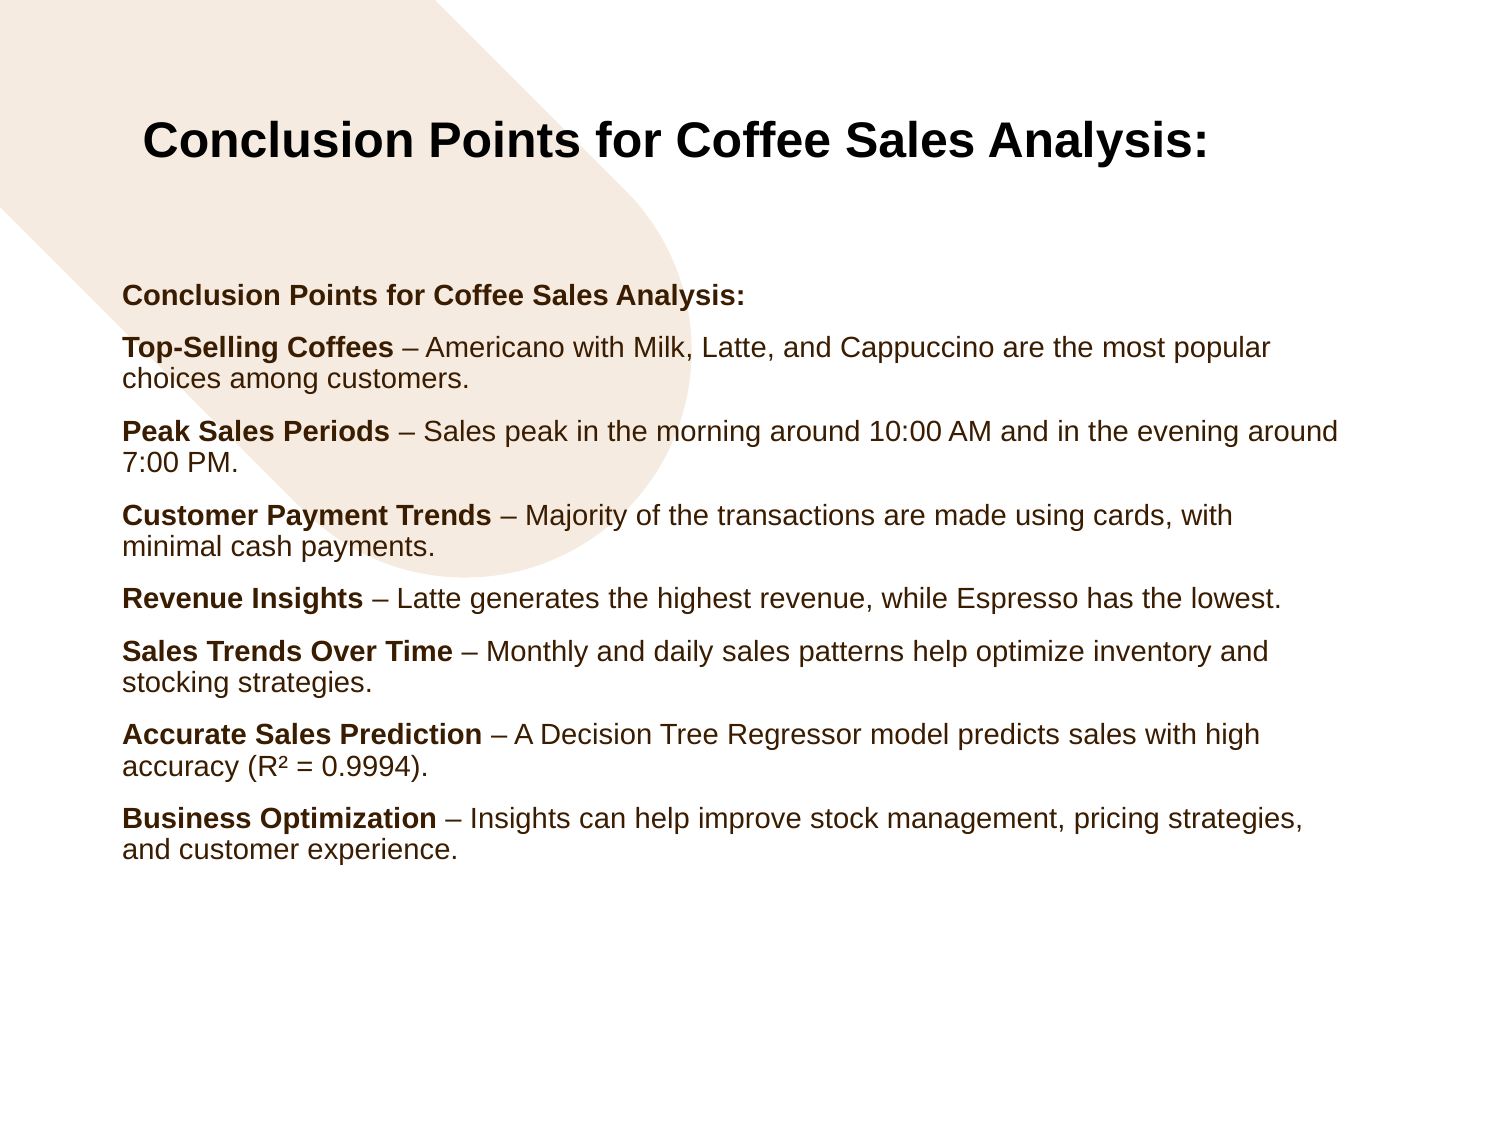

Conclusion Points for Coffee Sales Analysis:
Conclusion Points for Coffee Sales Analysis:
Top-Selling Coffees – Americano with Milk, Latte, and Cappuccino are the most popular choices among customers.
Peak Sales Periods – Sales peak in the morning around 10:00 AM and in the evening around 7:00 PM.
Customer Payment Trends – Majority of the transactions are made using cards, with minimal cash payments.
Revenue Insights – Latte generates the highest revenue, while Espresso has the lowest.
Sales Trends Over Time – Monthly and daily sales patterns help optimize inventory and stocking strategies.
Accurate Sales Prediction – A Decision Tree Regressor model predicts sales with high accuracy (R² = 0.9994).
Business Optimization – Insights can help improve stock management, pricing strategies, and customer experience.